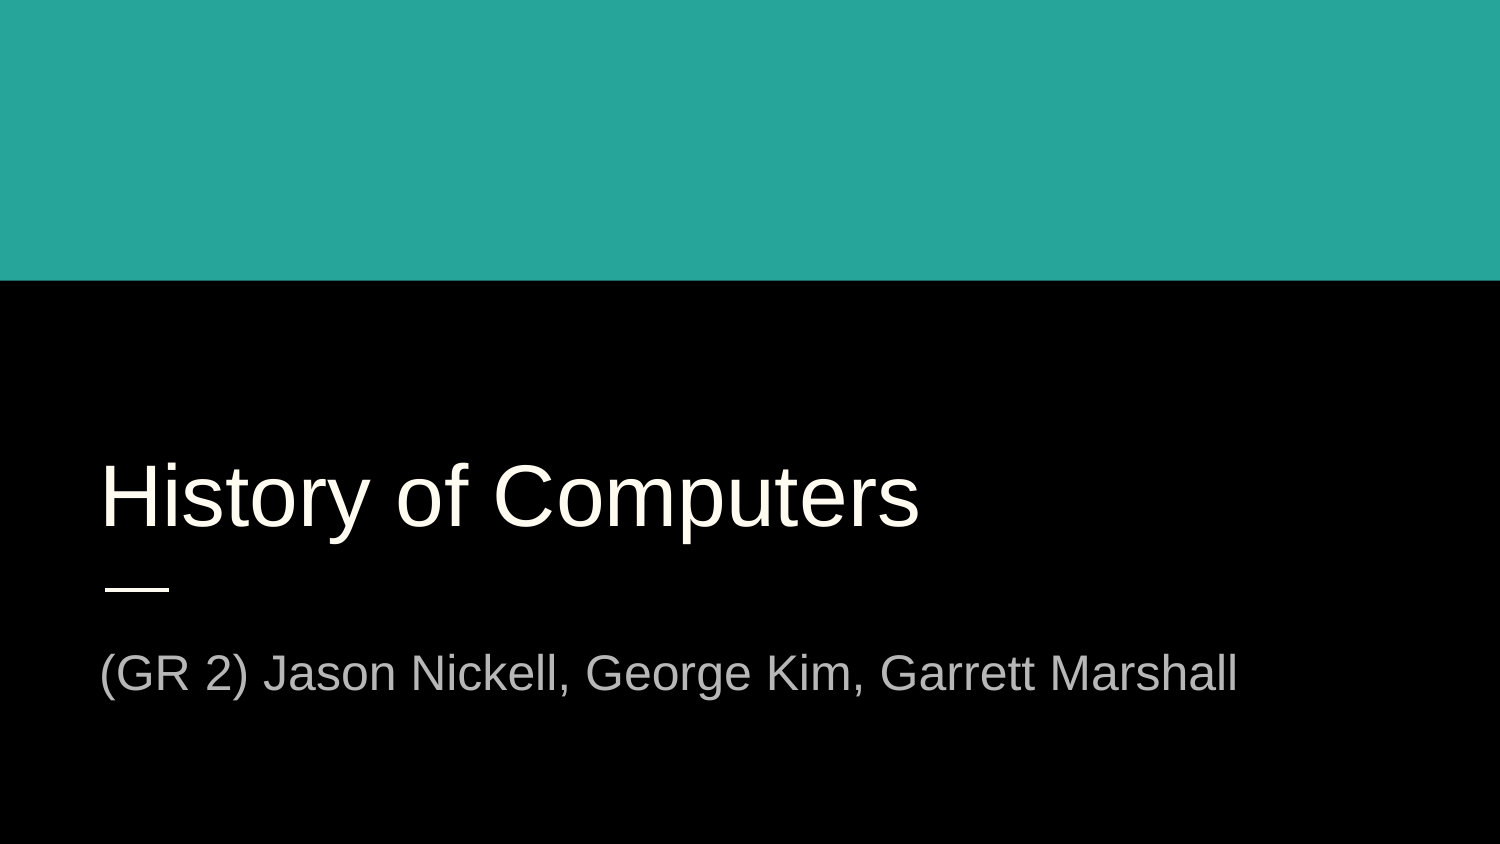

# History of Computers
(GR 2) Jason Nickell, George Kim, Garrett Marshall